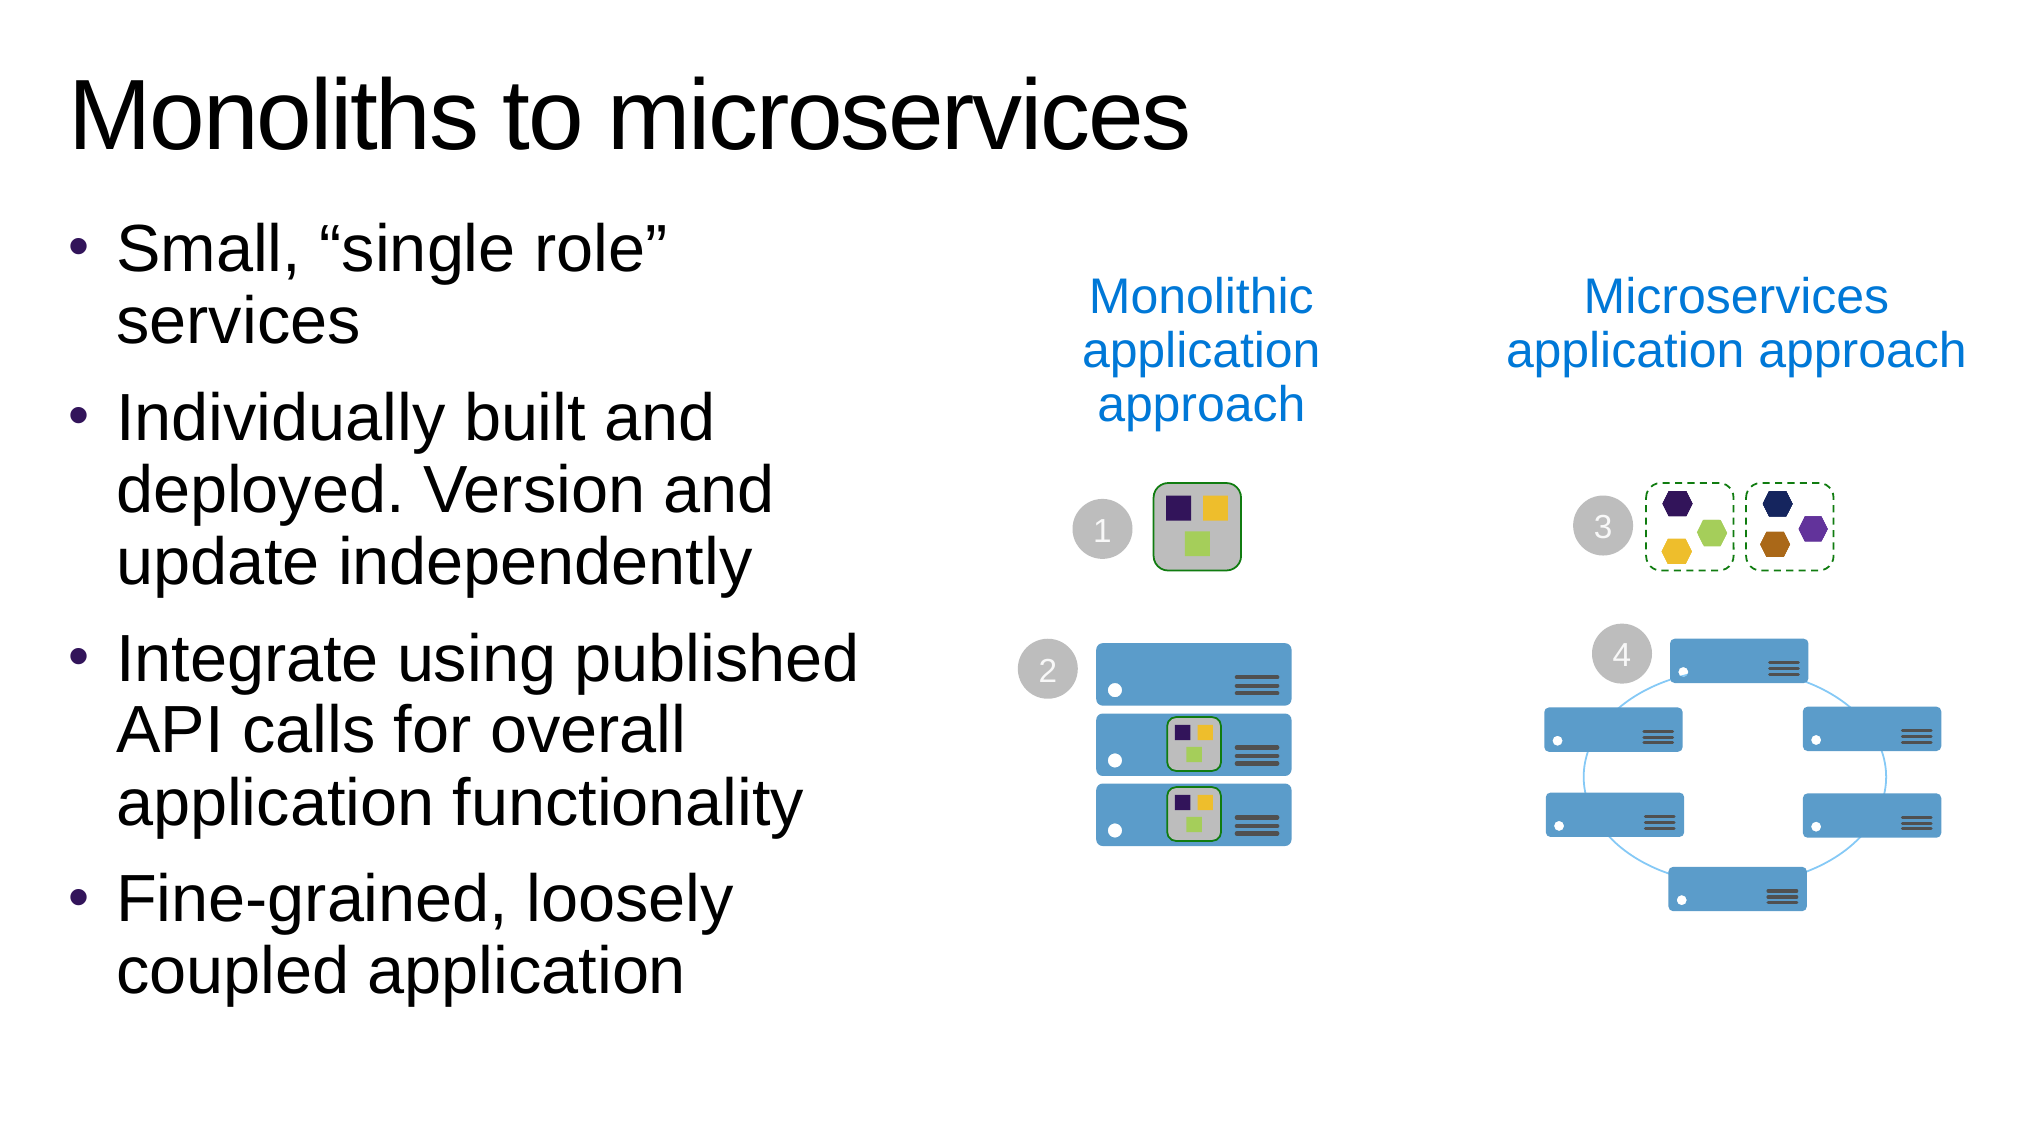

# Monoliths to microservices
Small, “single role” services
Individually built and deployed. Version and update independently
Integrate using published
API calls for overall application functionality
Fine-grained, loosely
coupled application

Monolithic application approach
Microservices application approach
App 1
App 1
App 2

3
1

4
2